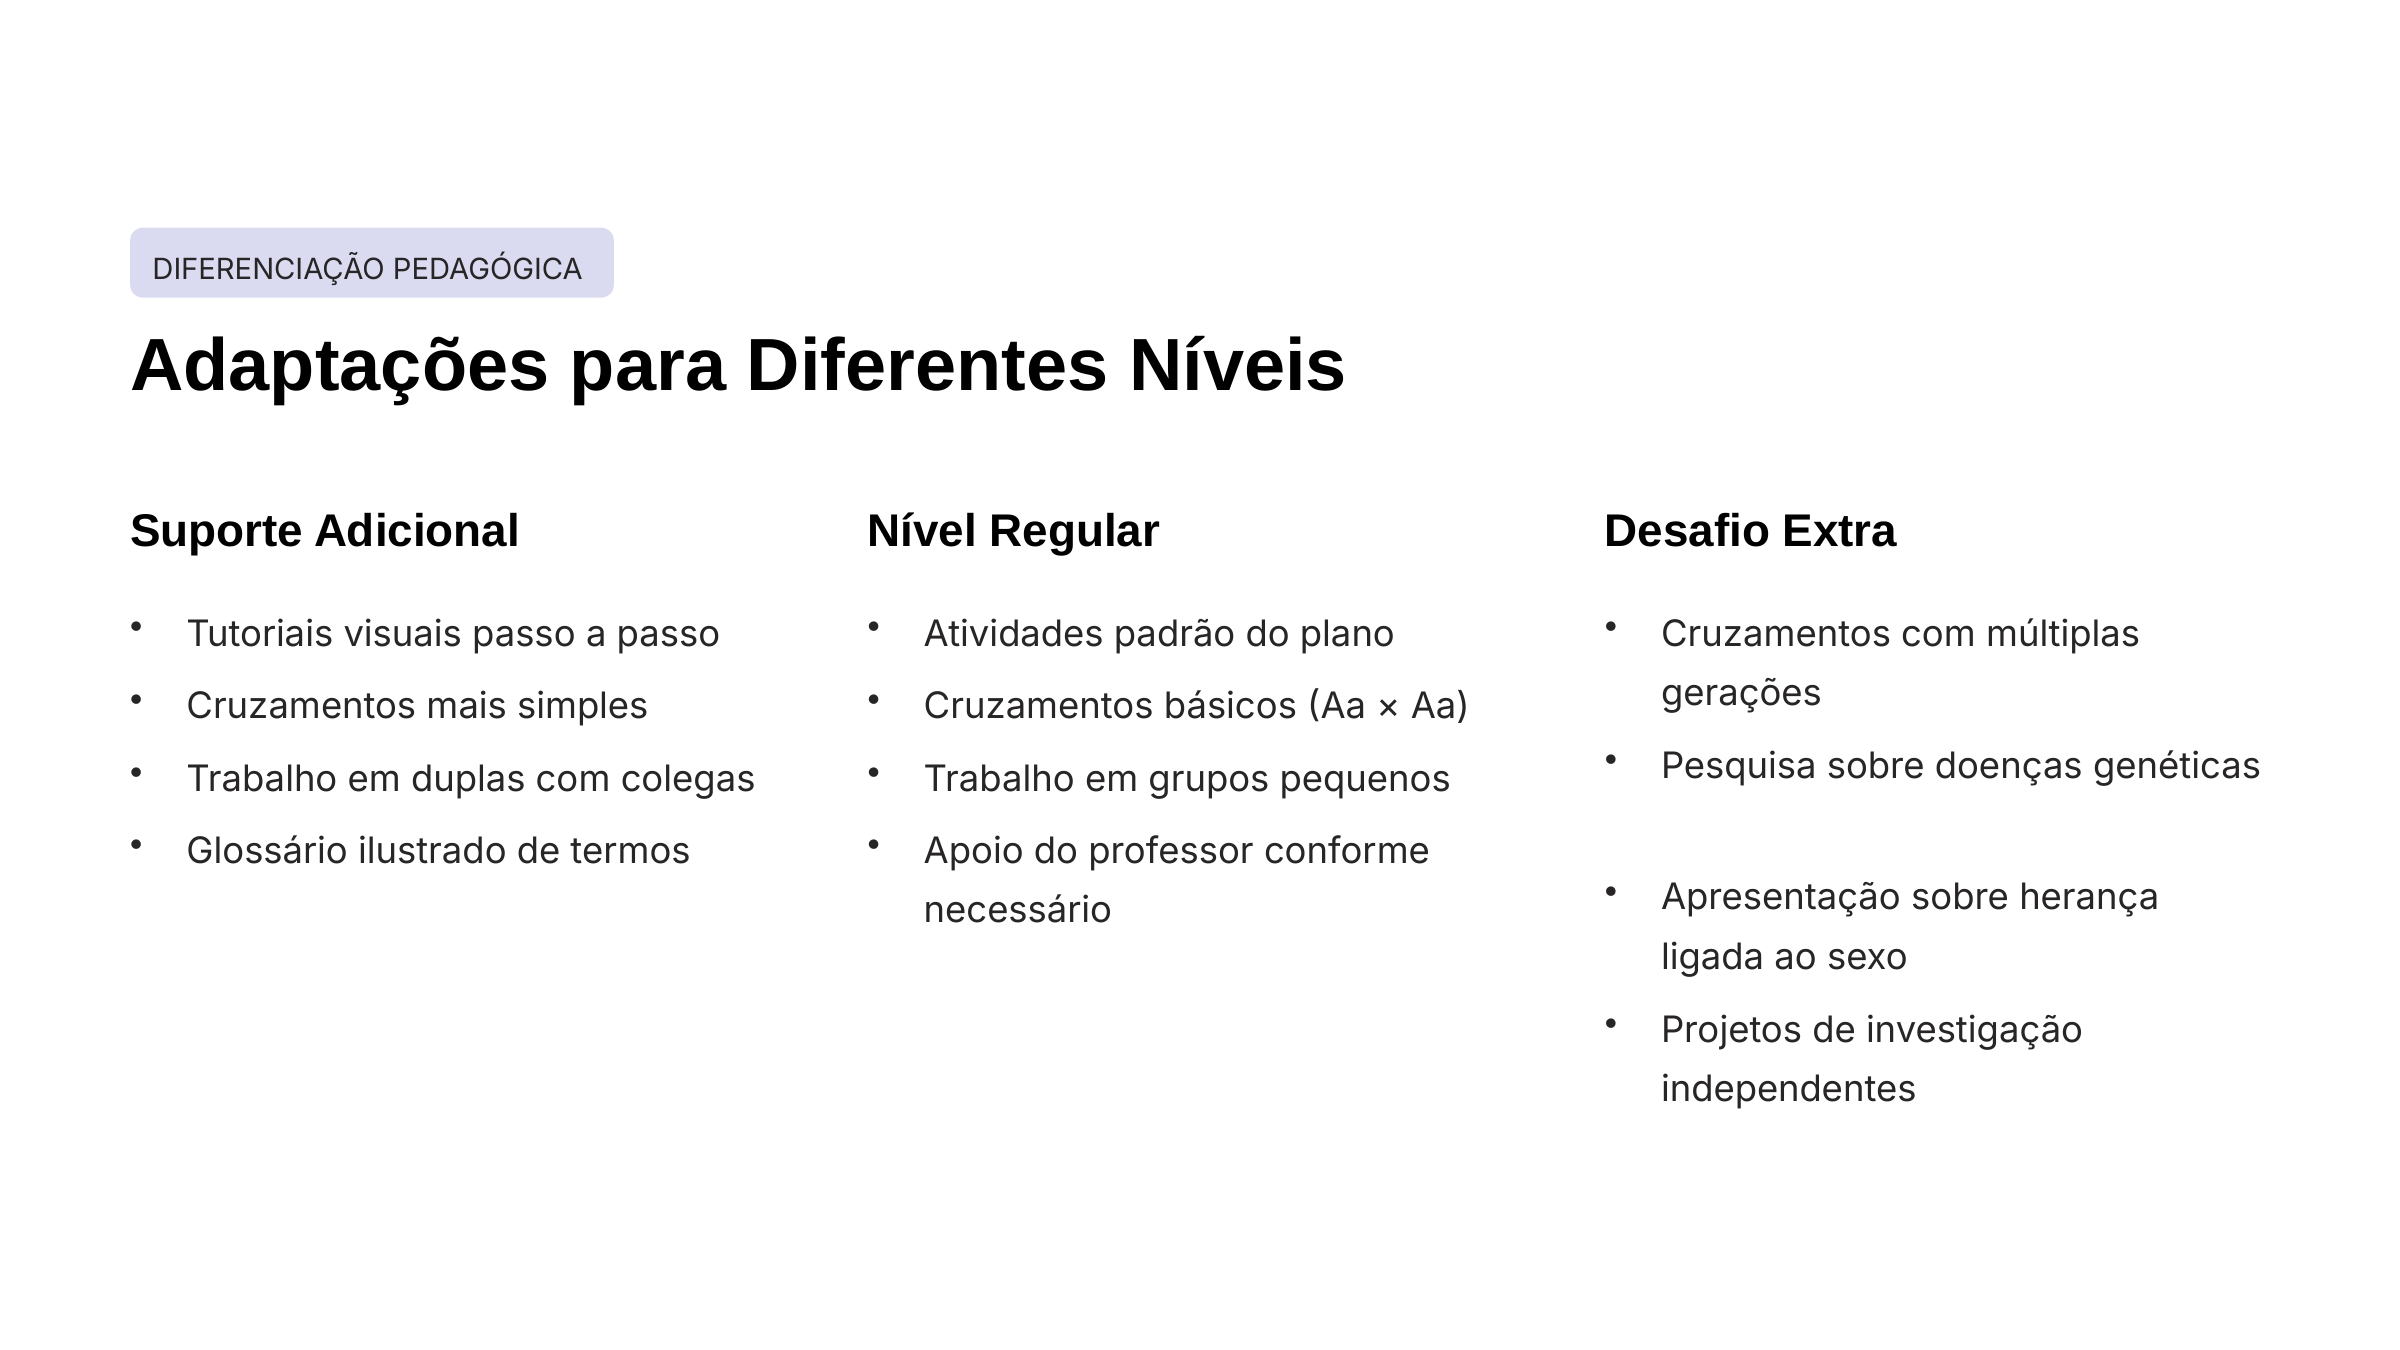

DIFERENCIAÇÃO PEDAGÓGICA
Adaptações para Diferentes Níveis
Suporte Adicional
Nível Regular
Desafio Extra
Tutoriais visuais passo a passo
Atividades padrão do plano
Cruzamentos com múltiplas gerações
Cruzamentos mais simples
Cruzamentos básicos (Aa × Aa)
Pesquisa sobre doenças genéticas
Trabalho em duplas com colegas
Trabalho em grupos pequenos
Glossário ilustrado de termos
Apoio do professor conforme necessário
Apresentação sobre herança ligada ao sexo
Projetos de investigação independentes